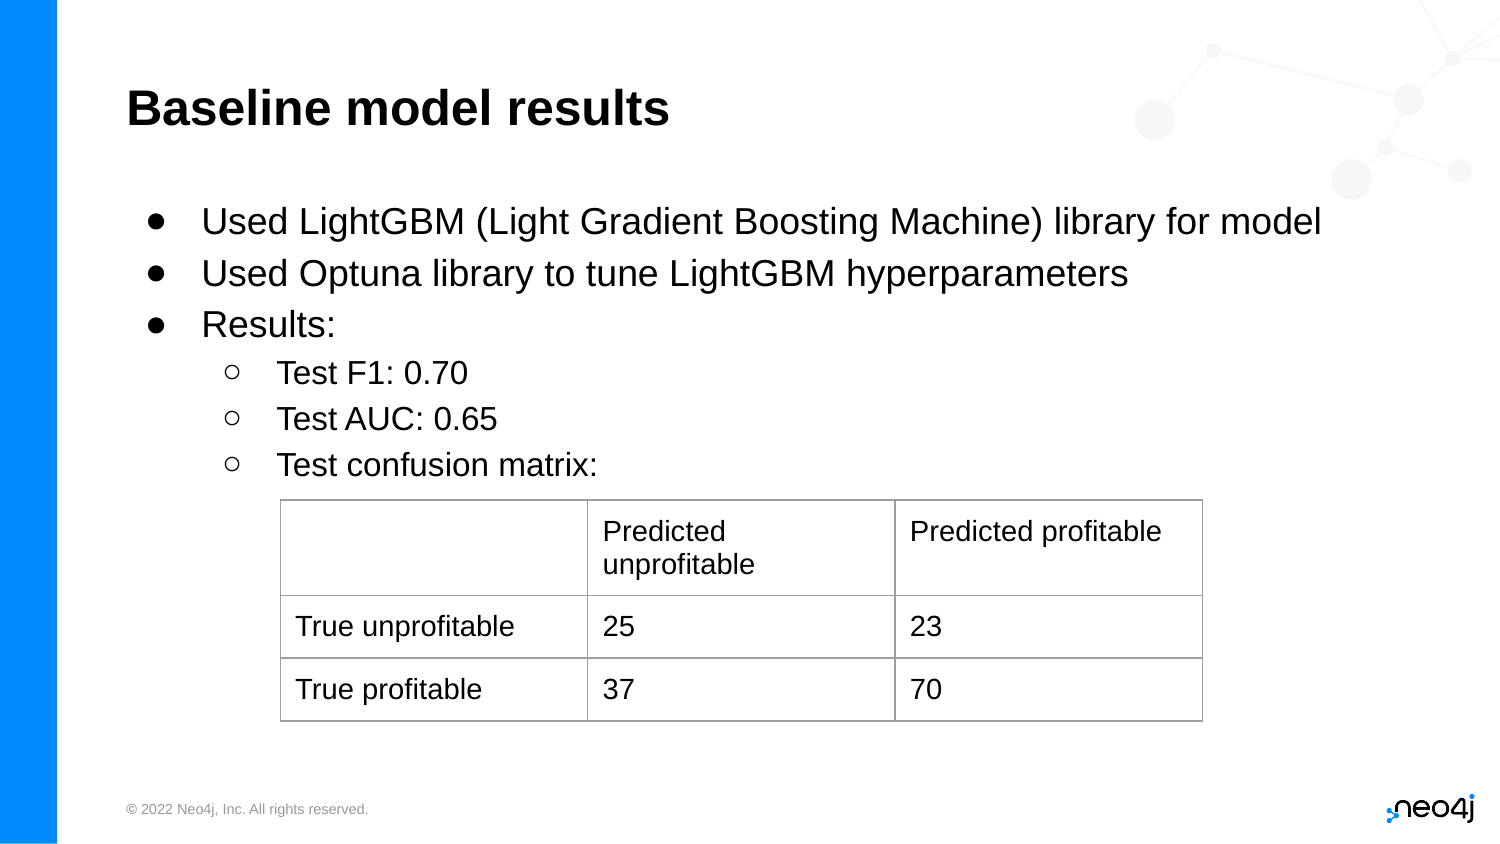

# Baseline model results
Used LightGBM (Light Gradient Boosting Machine) library for model
Used Optuna library to tune LightGBM hyperparameters
Results:
Test F1: 0.70
Test AUC: 0.65
Test confusion matrix:
|  | Predicted unprofitable | Predicted profitable |
| --- | --- | --- |
| True unprofitable | 25 | 23 |
| True profitable | 37 | 70 |